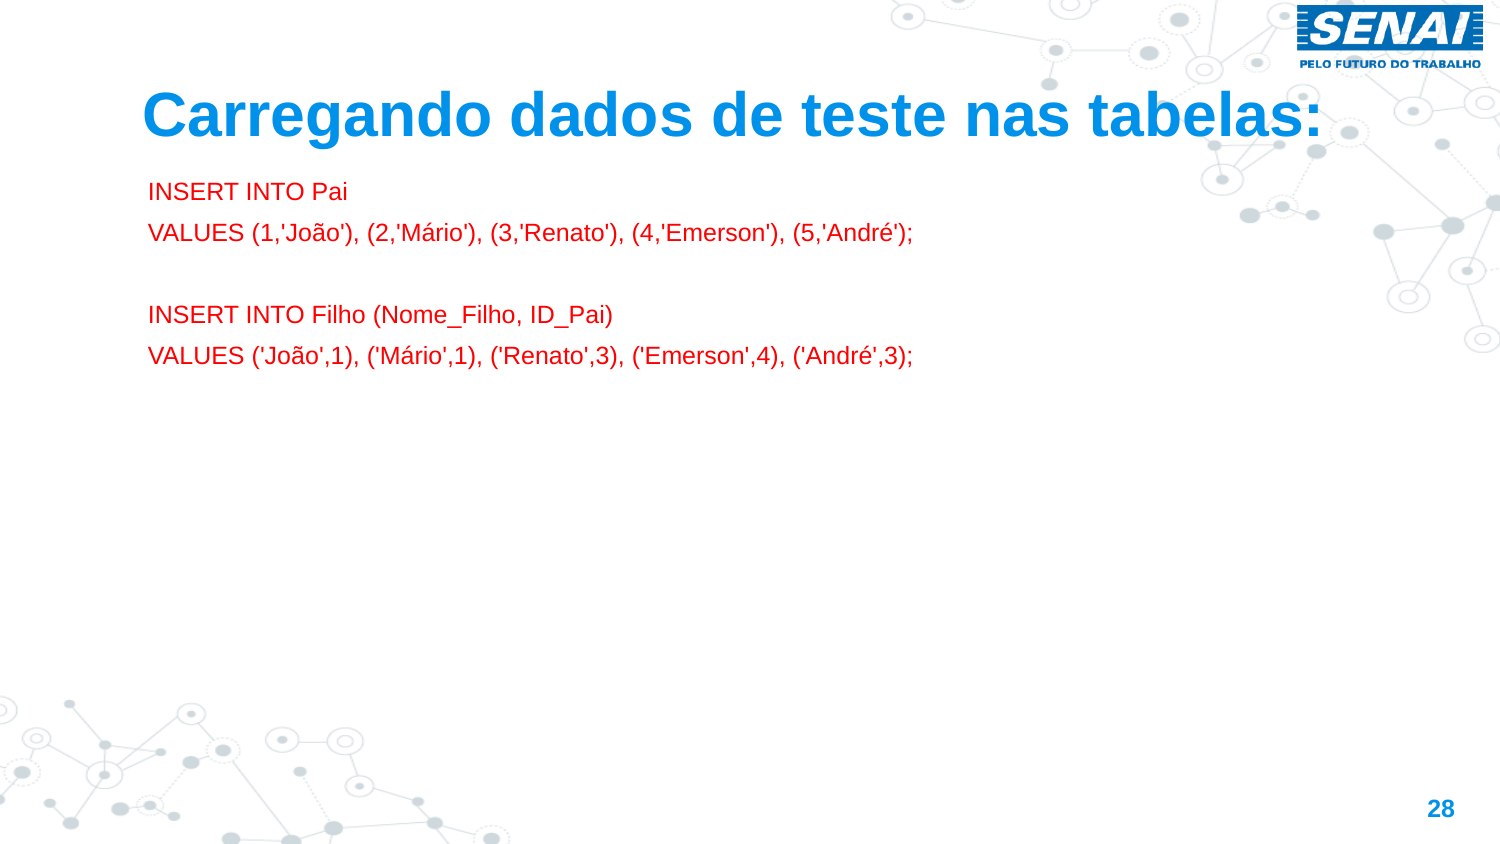

# Carregando dados de teste nas tabelas:
INSERT INTO Pai
VALUES (1,'João'), (2,'Mário'), (3,'Renato'), (4,'Emerson'), (5,'André');

INSERT INTO Filho (Nome_Filho, ID_Pai)
VALUES ('João',1), ('Mário',1), ('Renato',3), ('Emerson',4), ('André',3);
28